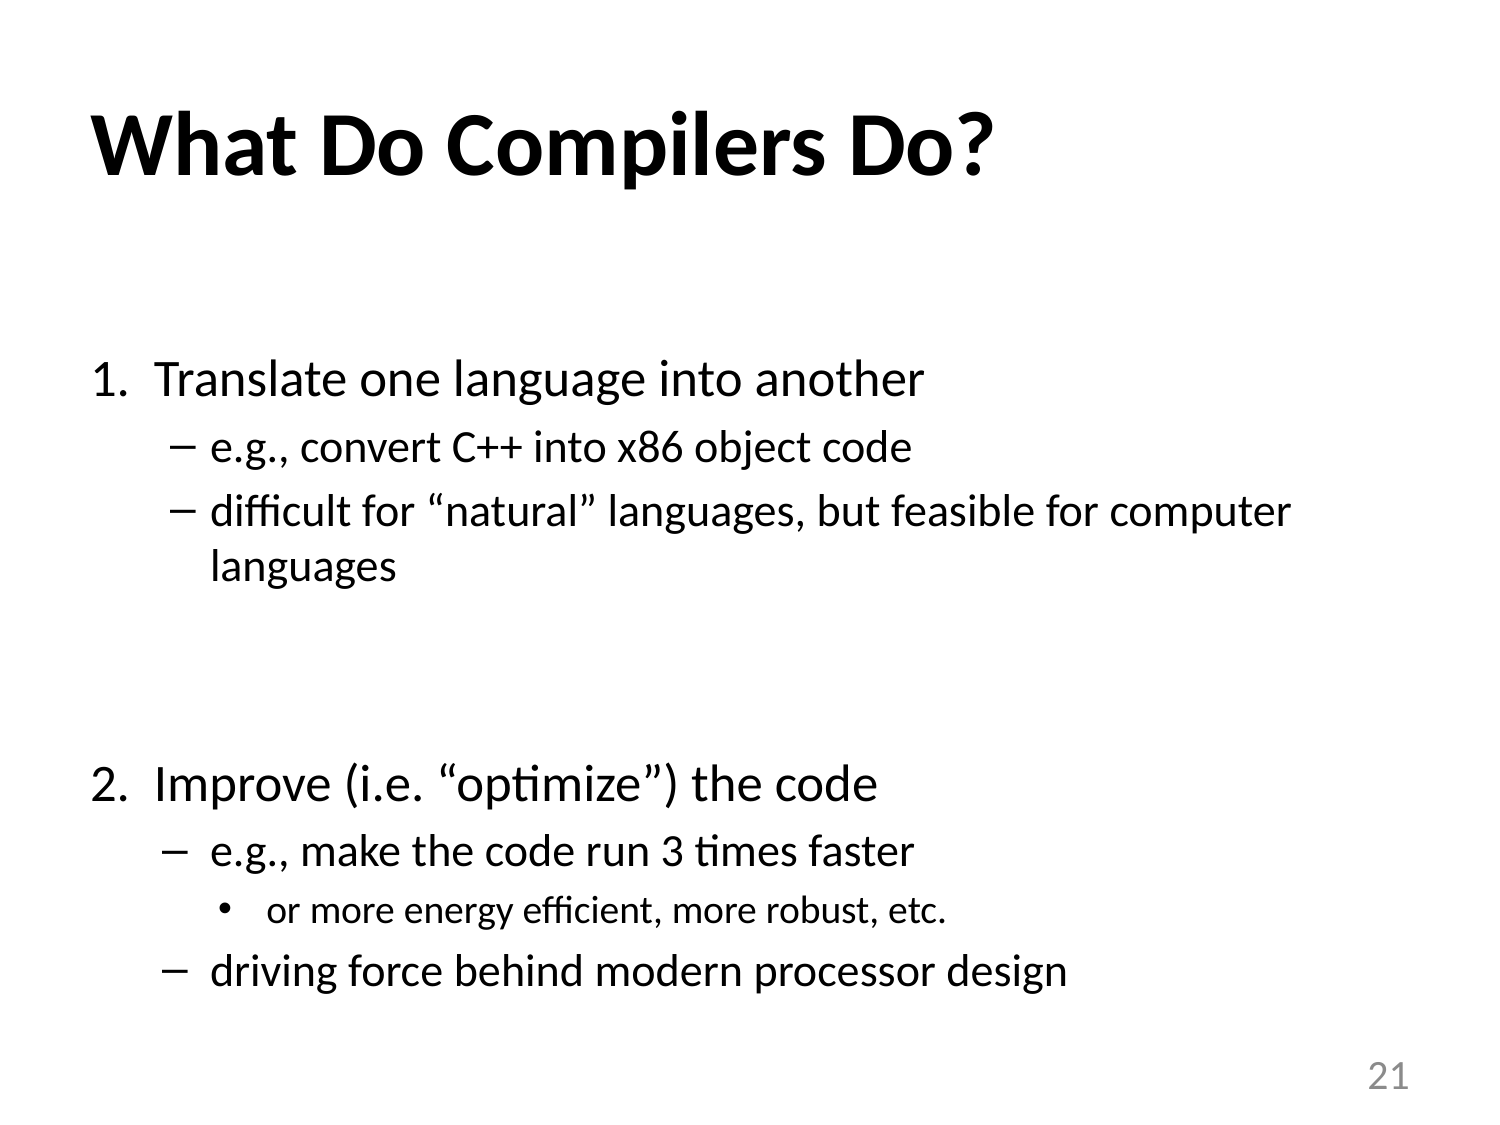

# What Do Compilers Do?

Translate one language into another
e.g., convert C++ into x86 object code
difficult for “natural” languages, but feasible for computer languages

Improve (i.e. “optimize”) the code
e.g., make the code run 3 times faster
or more energy efficient, more robust, etc.
driving force behind modern processor design

21